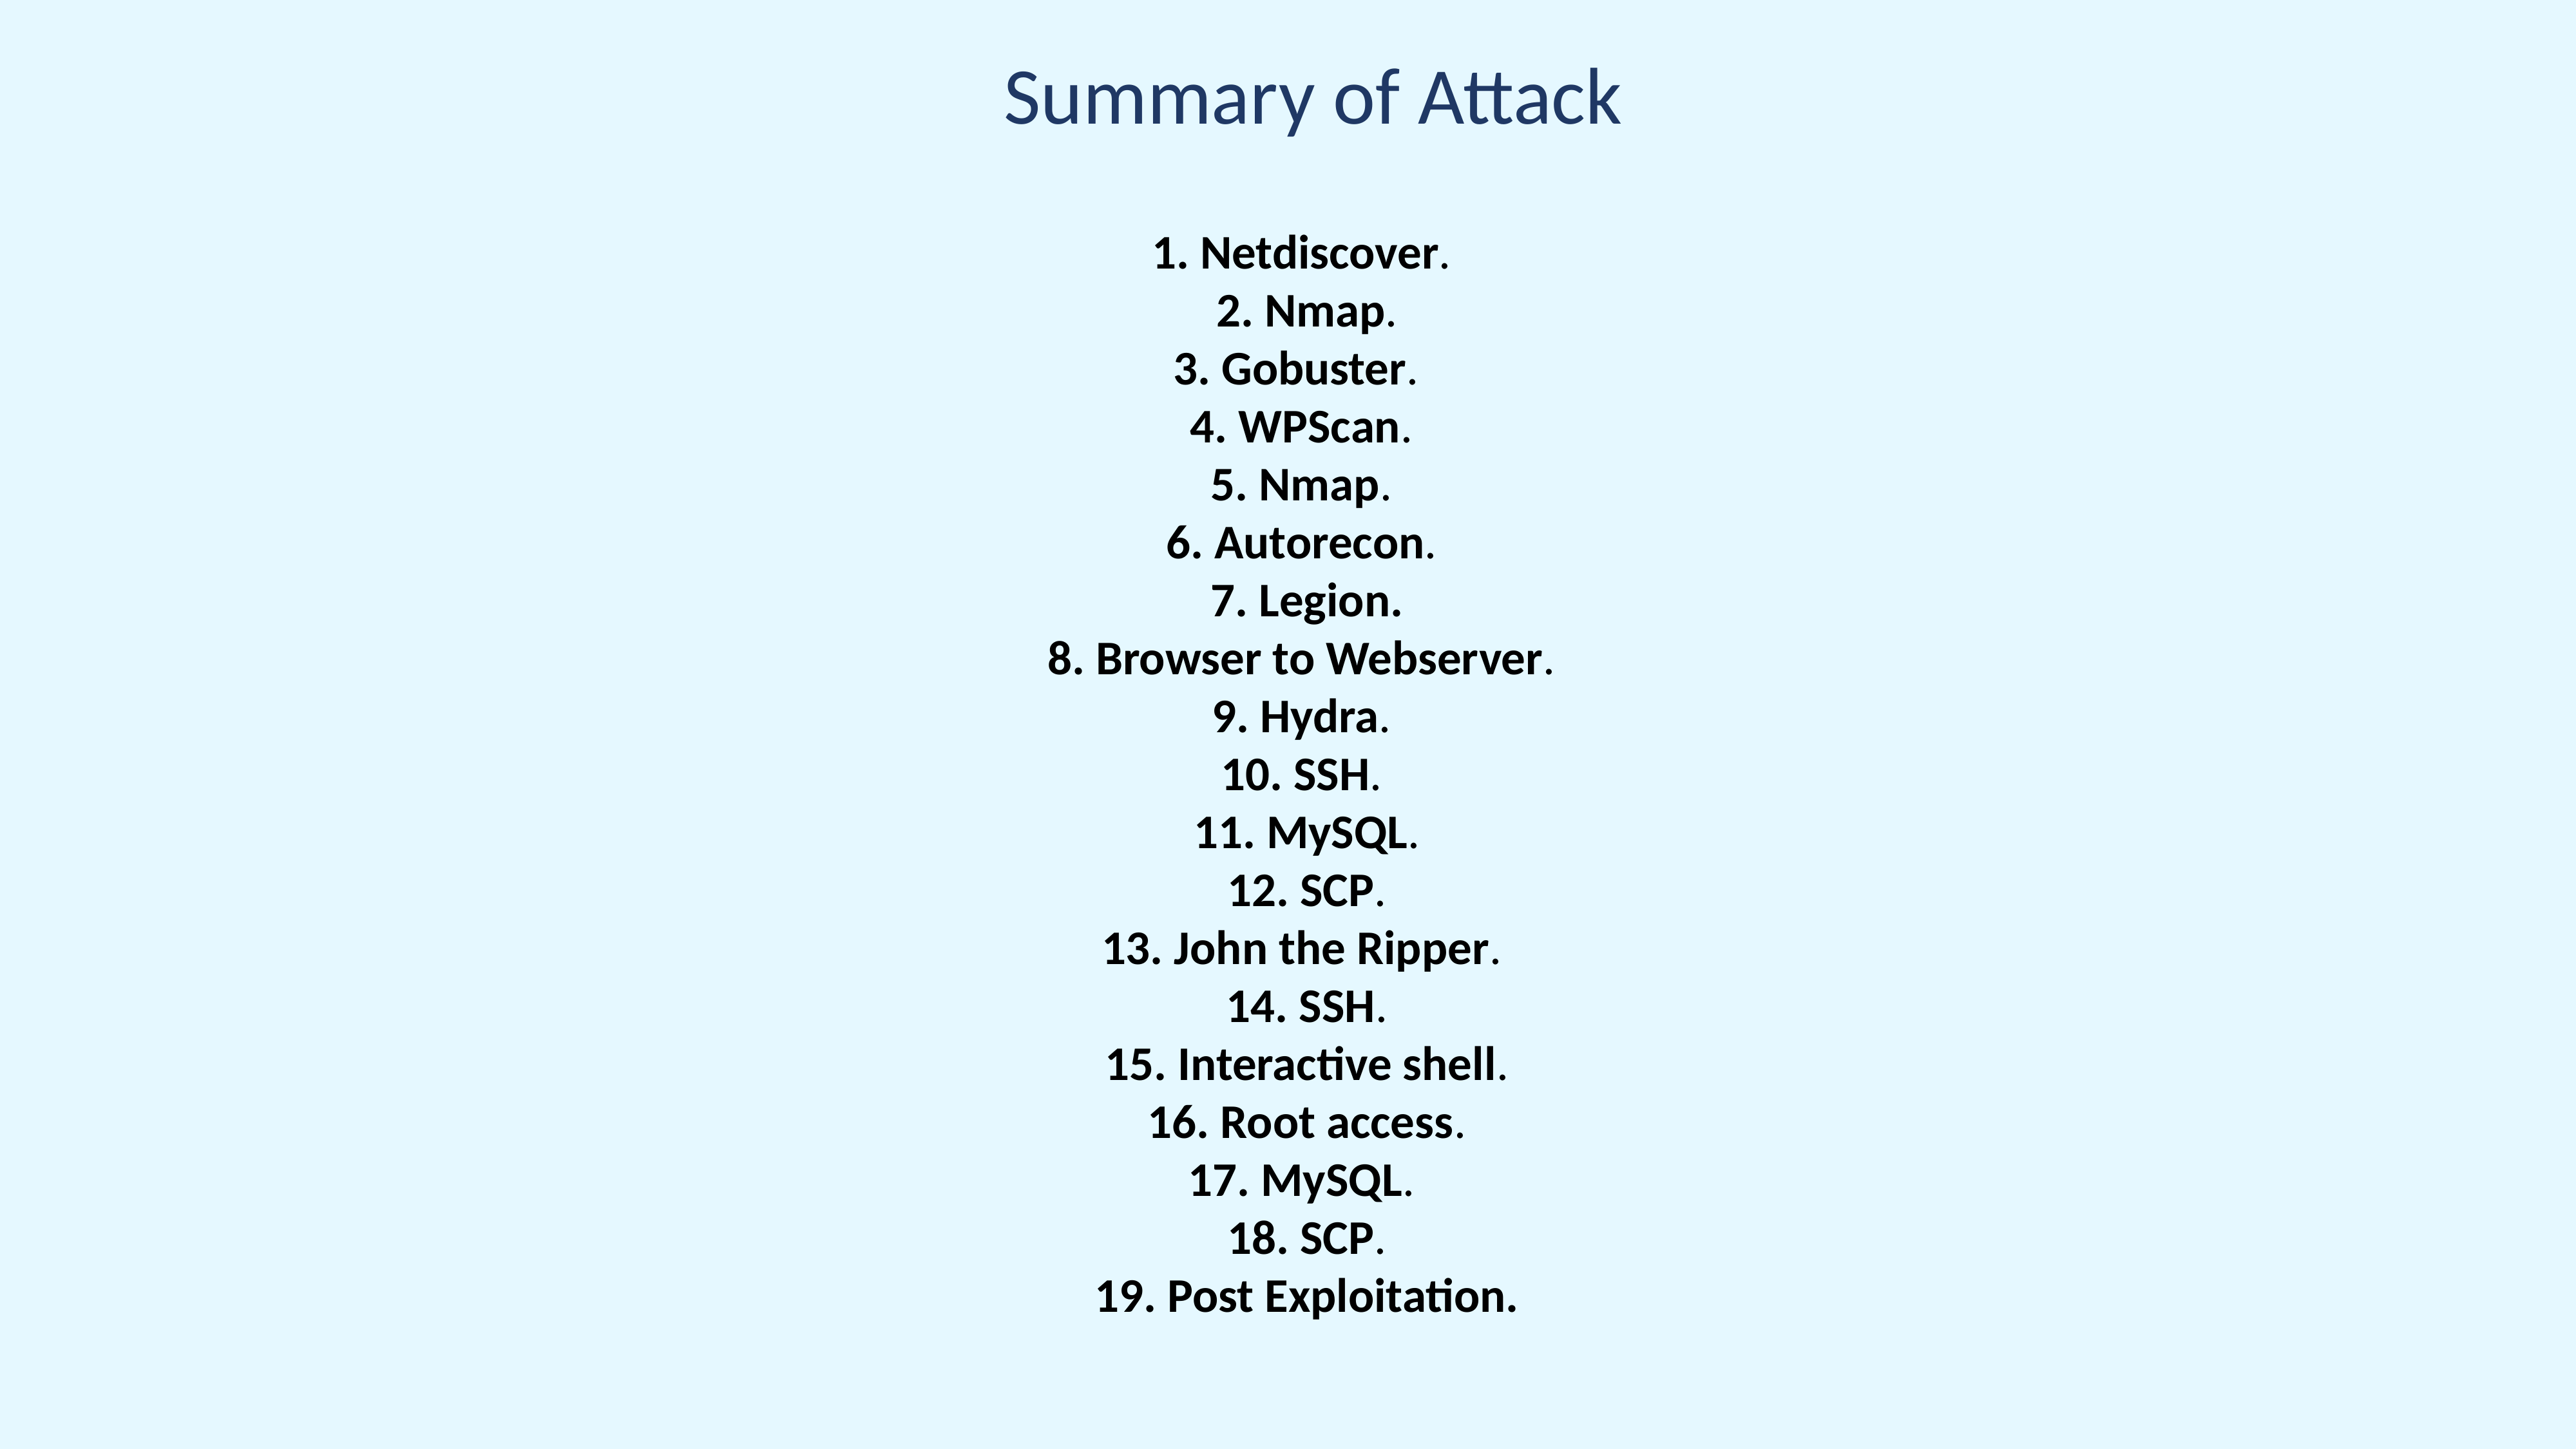

Summary of Attack

1. Netdiscover.
2. Nmap.
3. Gobuster.
4. WPScan.
5. Nmap.
6. Autorecon.
7. Legion.
8. Browser to Webserver.
9. Hydra.
10. SSH.
11. MySQL.
12. SCP.
13. John the Ripper.
14. SSH.
15. Interactive shell.
16. Root access.
17. MySQL.
18. SCP.
19. Post Exploitation.